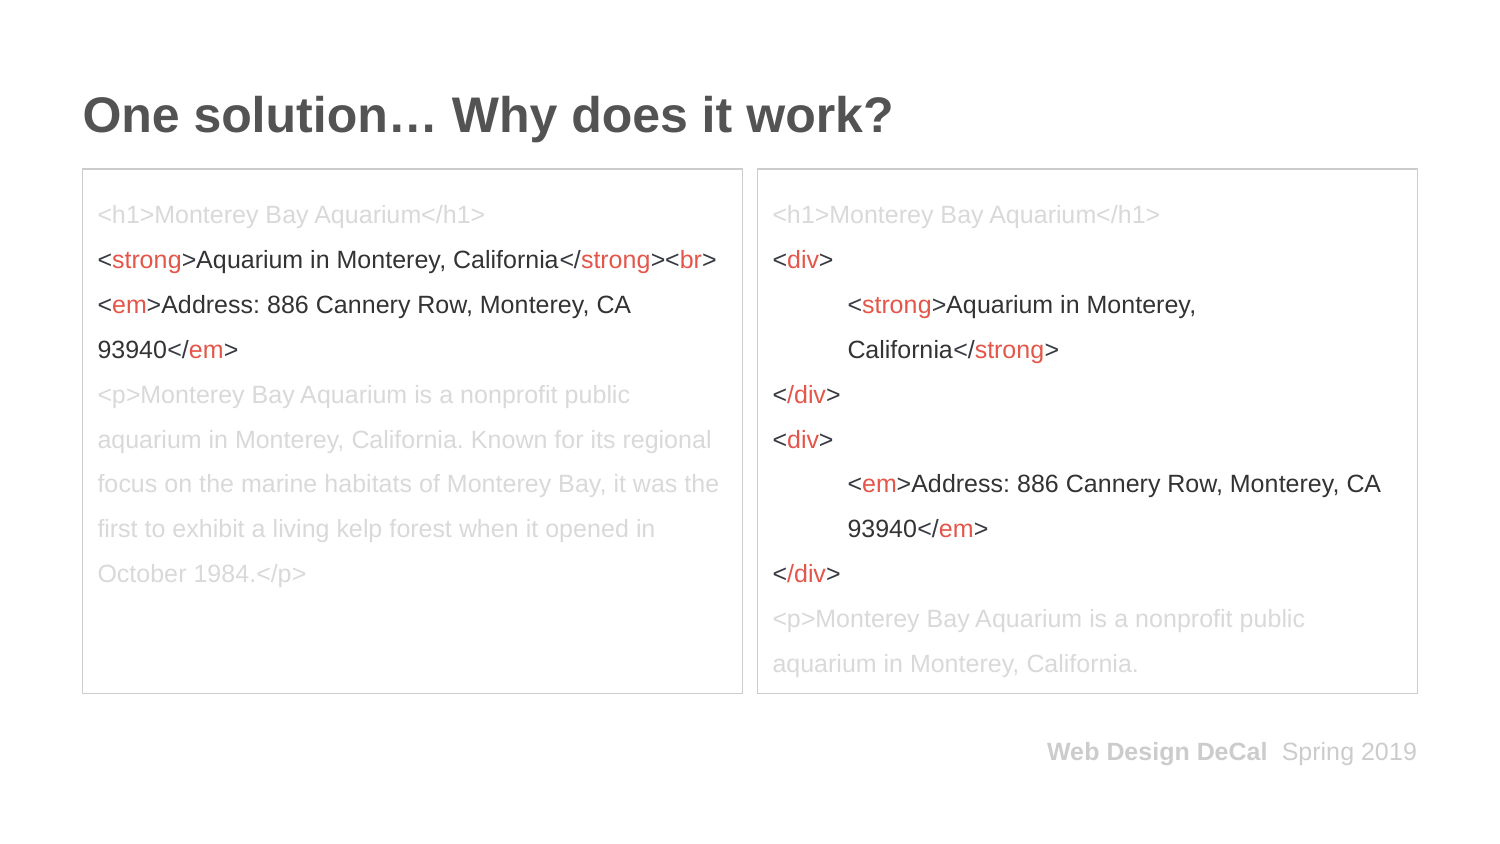

# One solution… Why does it work?
<h1>Monterey Bay Aquarium</h1>
<strong>Aquarium in Monterey, California</strong><br>
<em>Address: 886 Cannery Row, Monterey, CA 93940</em>
<p>Monterey Bay Aquarium is a nonprofit public aquarium in Monterey, California. Known for its regional focus on the marine habitats of Monterey Bay, it was the first to exhibit a living kelp forest when it opened in October 1984.</p>
<h1>Monterey Bay Aquarium</h1>
<div>
<strong>Aquarium in Monterey, California</strong>
</div>
<div>
<em>Address: 886 Cannery Row, Monterey, CA 93940</em>
</div>
<p>Monterey Bay Aquarium is a nonprofit public aquarium in Monterey, California.